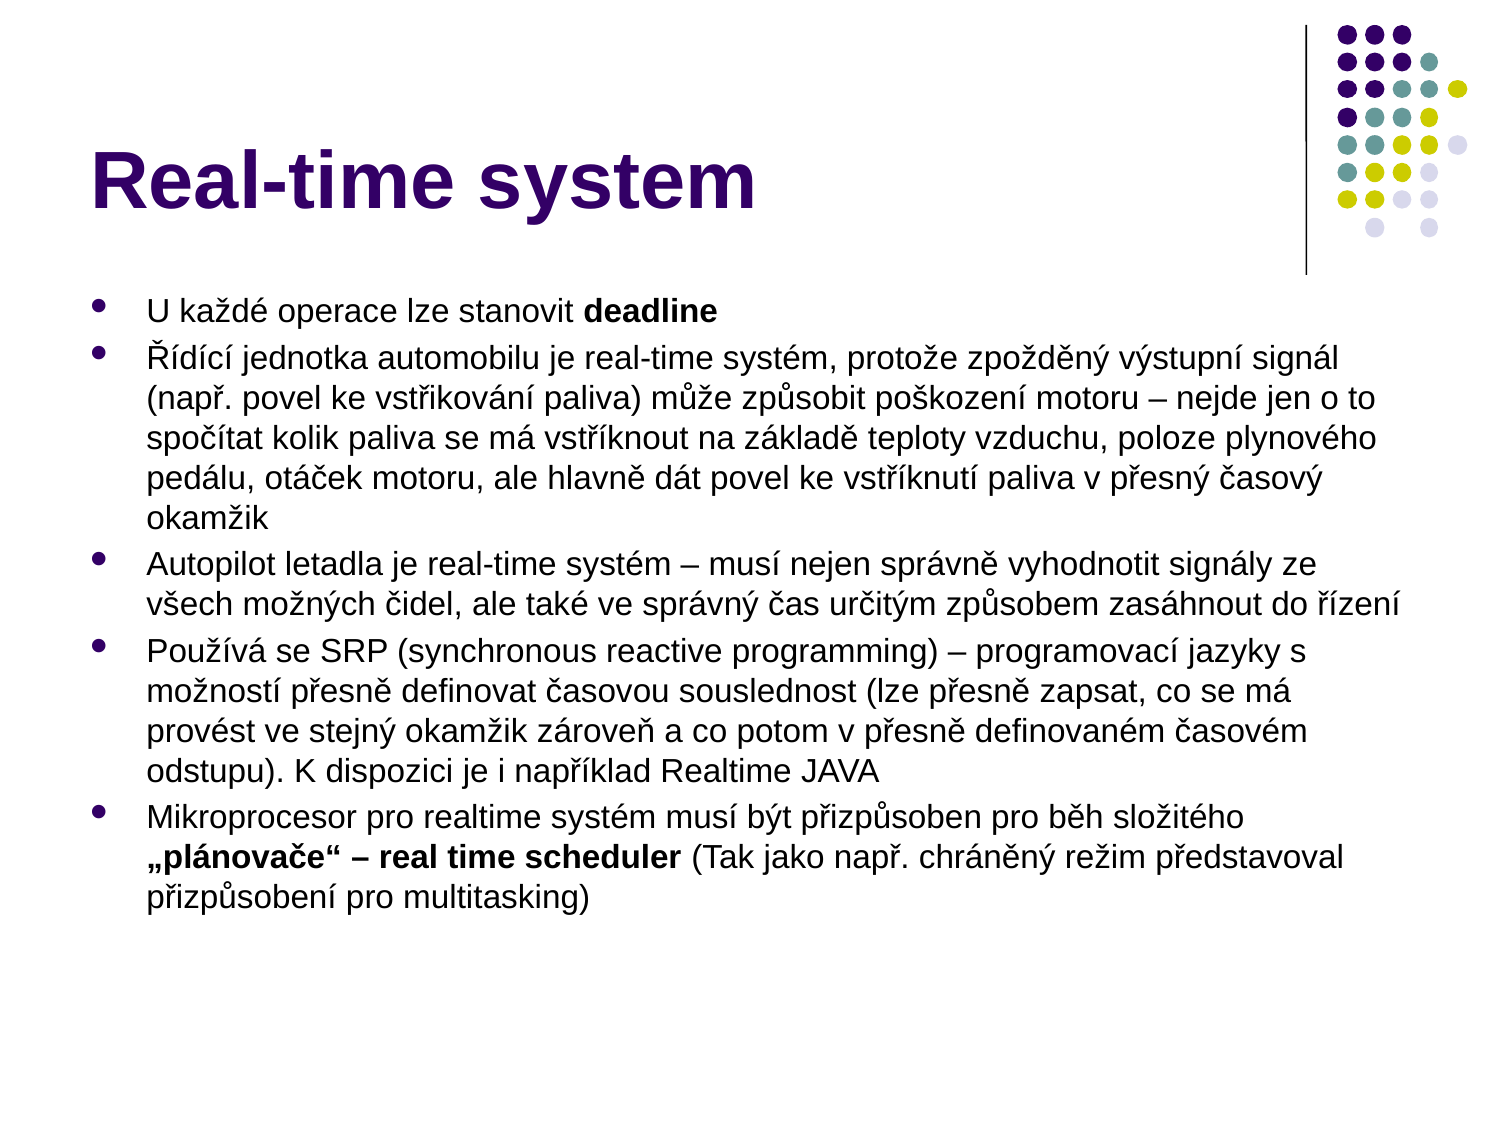

# Real-time system
U každé operace lze stanovit deadline
Řídící jednotka automobilu je real-time systém, protože zpožděný výstupní signál (např. povel ke vstřikování paliva) může způsobit poškození motoru – nejde jen o to spočítat kolik paliva se má vstříknout na základě teploty vzduchu, poloze plynového pedálu, otáček motoru, ale hlavně dát povel ke vstříknutí paliva v přesný časový okamžik
Autopilot letadla je real-time systém – musí nejen správně vyhodnotit signály ze všech možných čidel, ale také ve správný čas určitým způsobem zasáhnout do řízení
Používá se SRP (synchronous reactive programming) – programovací jazyky s možností přesně definovat časovou souslednost (lze přesně zapsat, co se má provést ve stejný okamžik zároveň a co potom v přesně definovaném časovém odstupu). K dispozici je i například Realtime JAVA
Mikroprocesor pro realtime systém musí být přizpůsoben pro běh složitého „plánovače“ – real time scheduler (Tak jako např. chráněný režim představoval přizpůsobení pro multitasking)